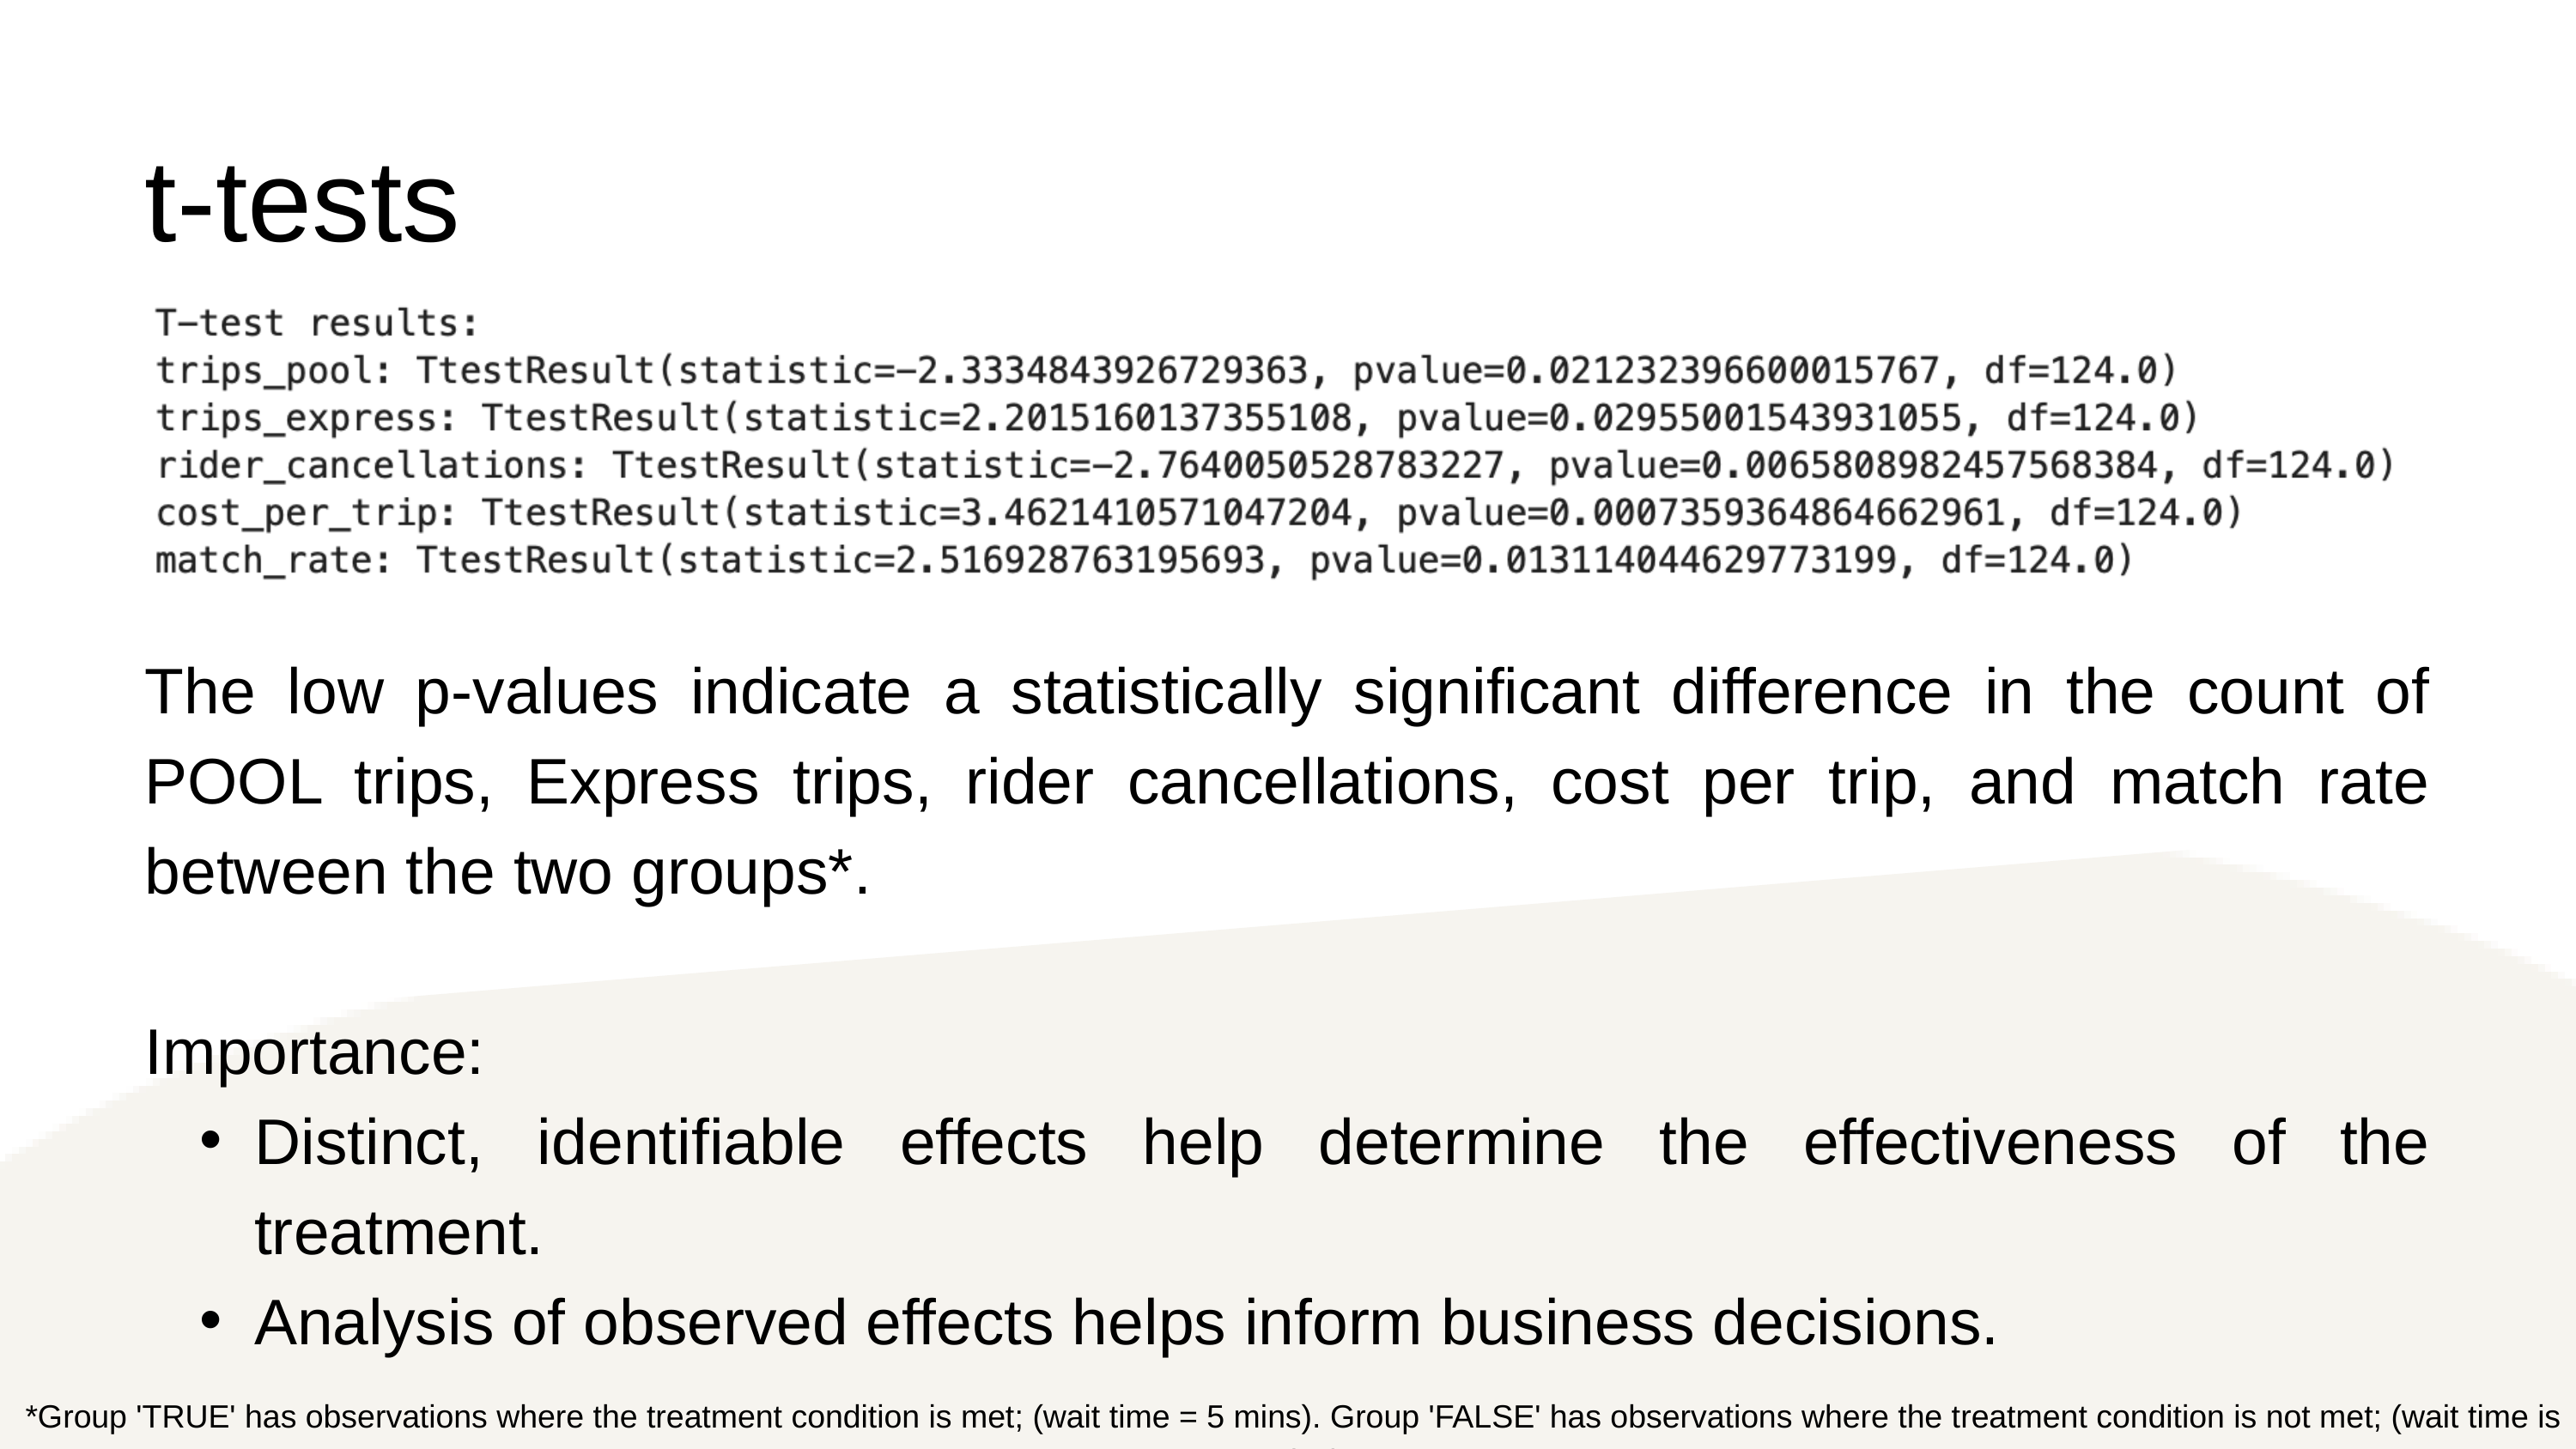

t-tests

The low p-values indicate a statistically significant difference in the count of POOL trips, Express trips, rider cancellations, cost per trip, and match rate between the two groups*.

Importance:
Distinct, identifiable effects help determine the effectiveness of the treatment.
Analysis of observed effects helps inform business decisions.

*Group 'TRUE' has observations where the treatment condition is met; (wait time = 5 mins). Group 'FALSE' has observations where the treatment condition is not met; (wait time is 2 mins).